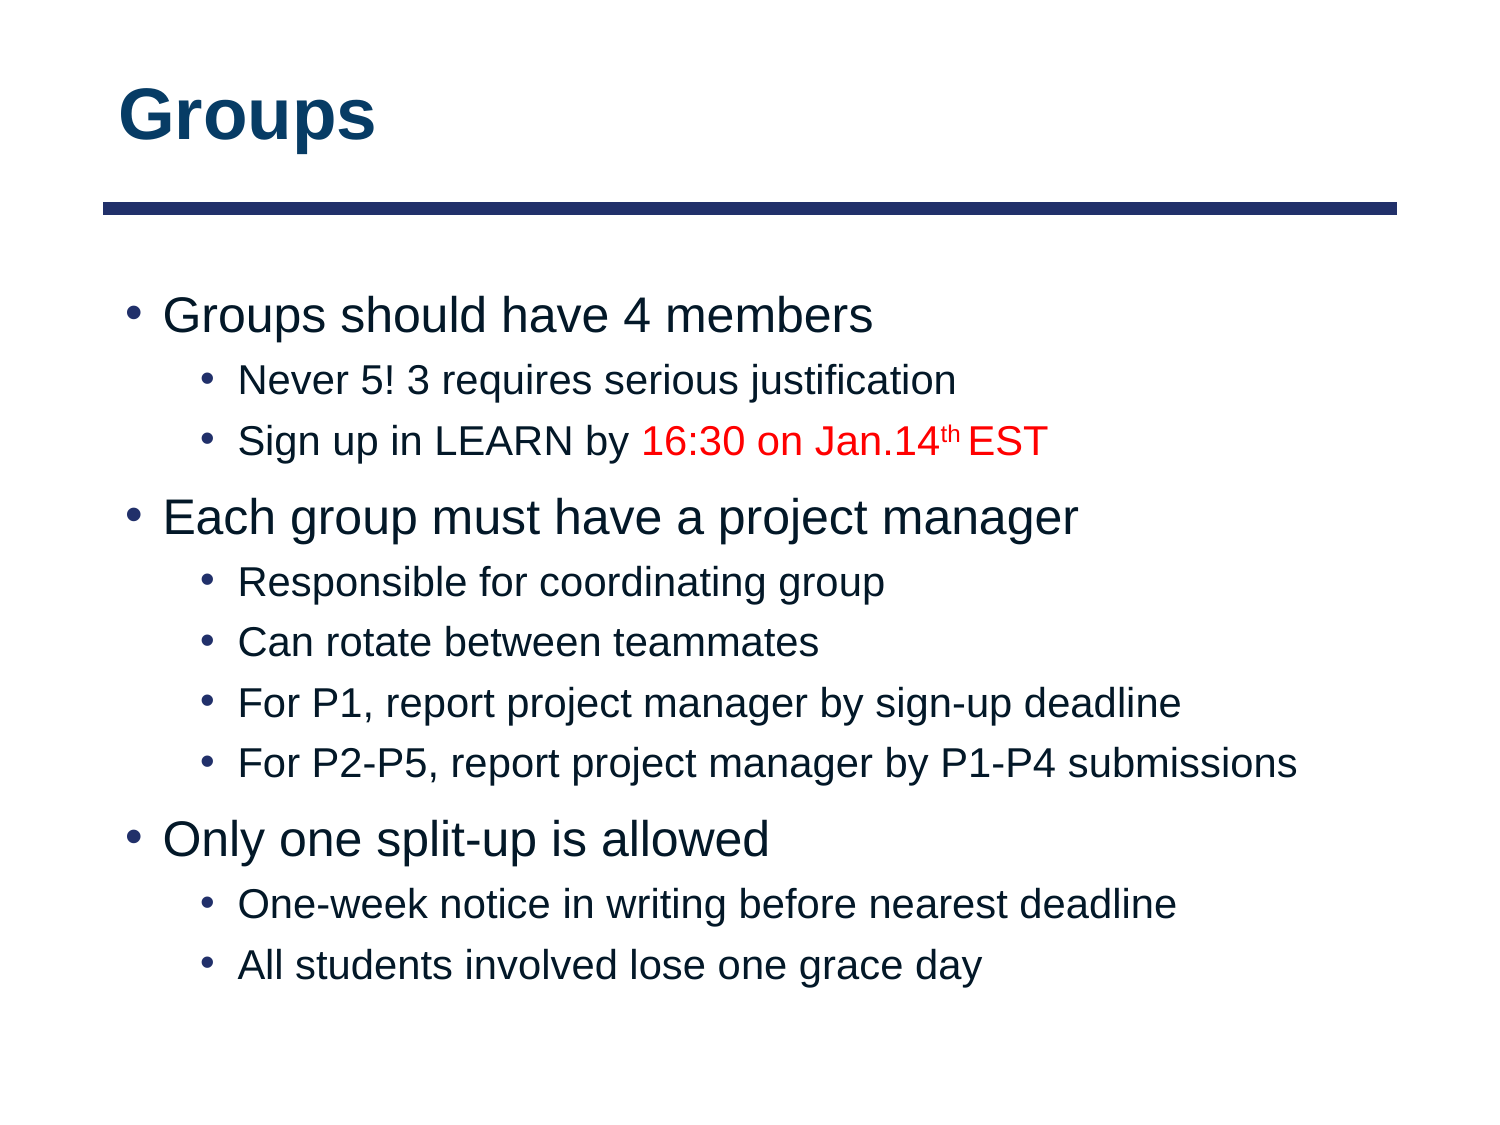

# Groups
Groups should have 4 members
Never 5! 3 requires serious justification
Sign up in LEARN by 16:30 on Jan.14th EST
Each group must have a project manager
Responsible for coordinating group
Can rotate between teammates
For P1, report project manager by sign-up deadline
For P2-P5, report project manager by P1-P4 submissions
Only one split-up is allowed
One-week notice in writing before nearest deadline
All students involved lose one grace day